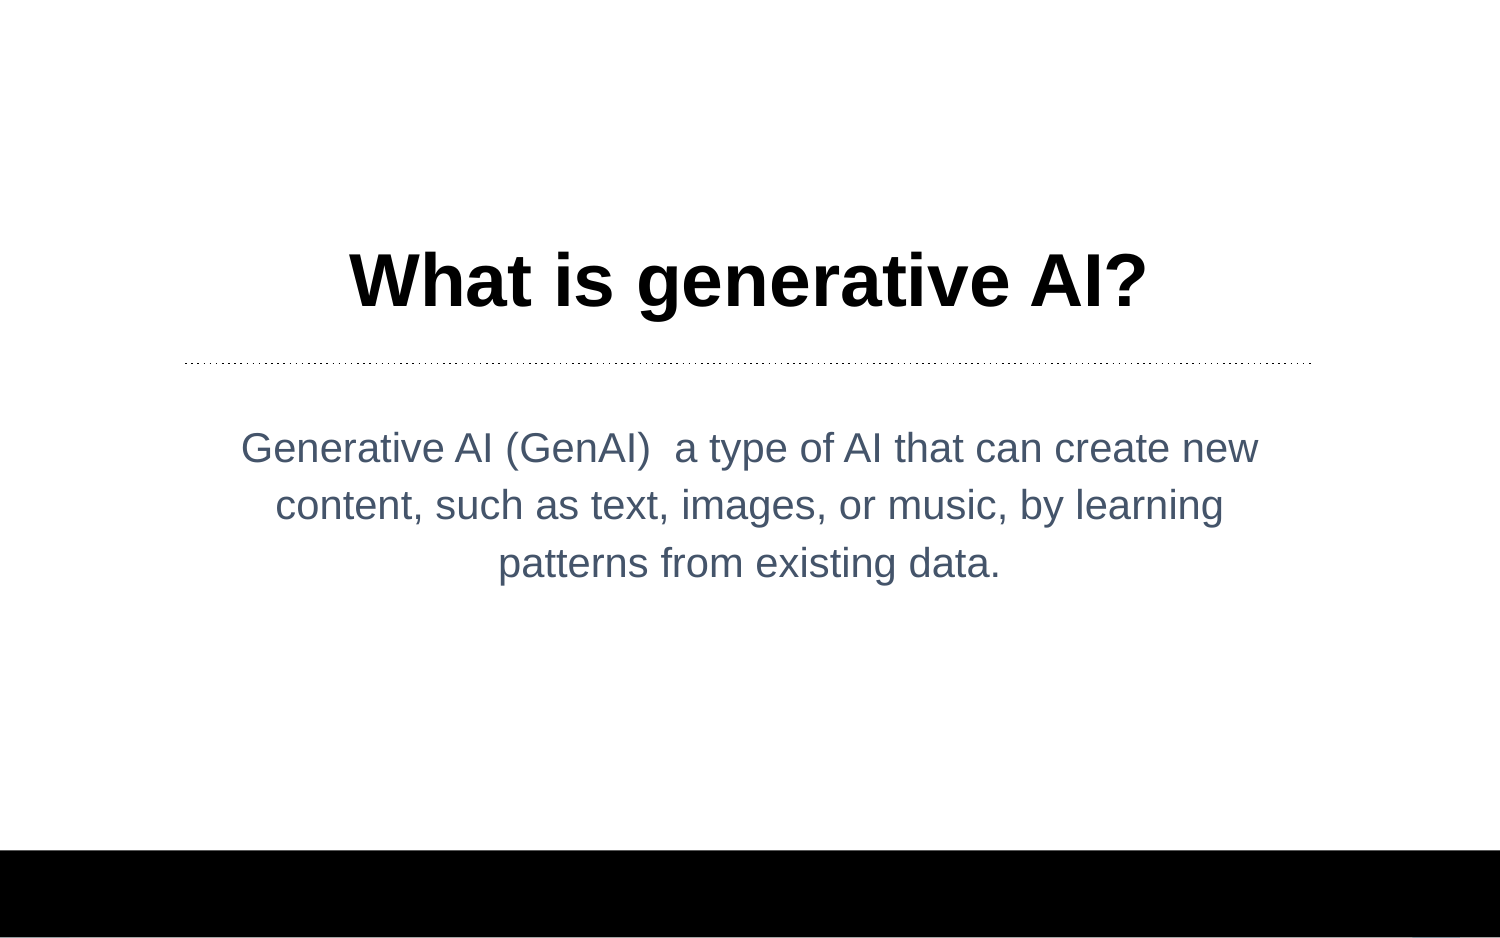

# What is generative AI?
Generative AI (GenAI)  a type of AI that can create new content, such as text, images, or music, by learning patterns from existing data.